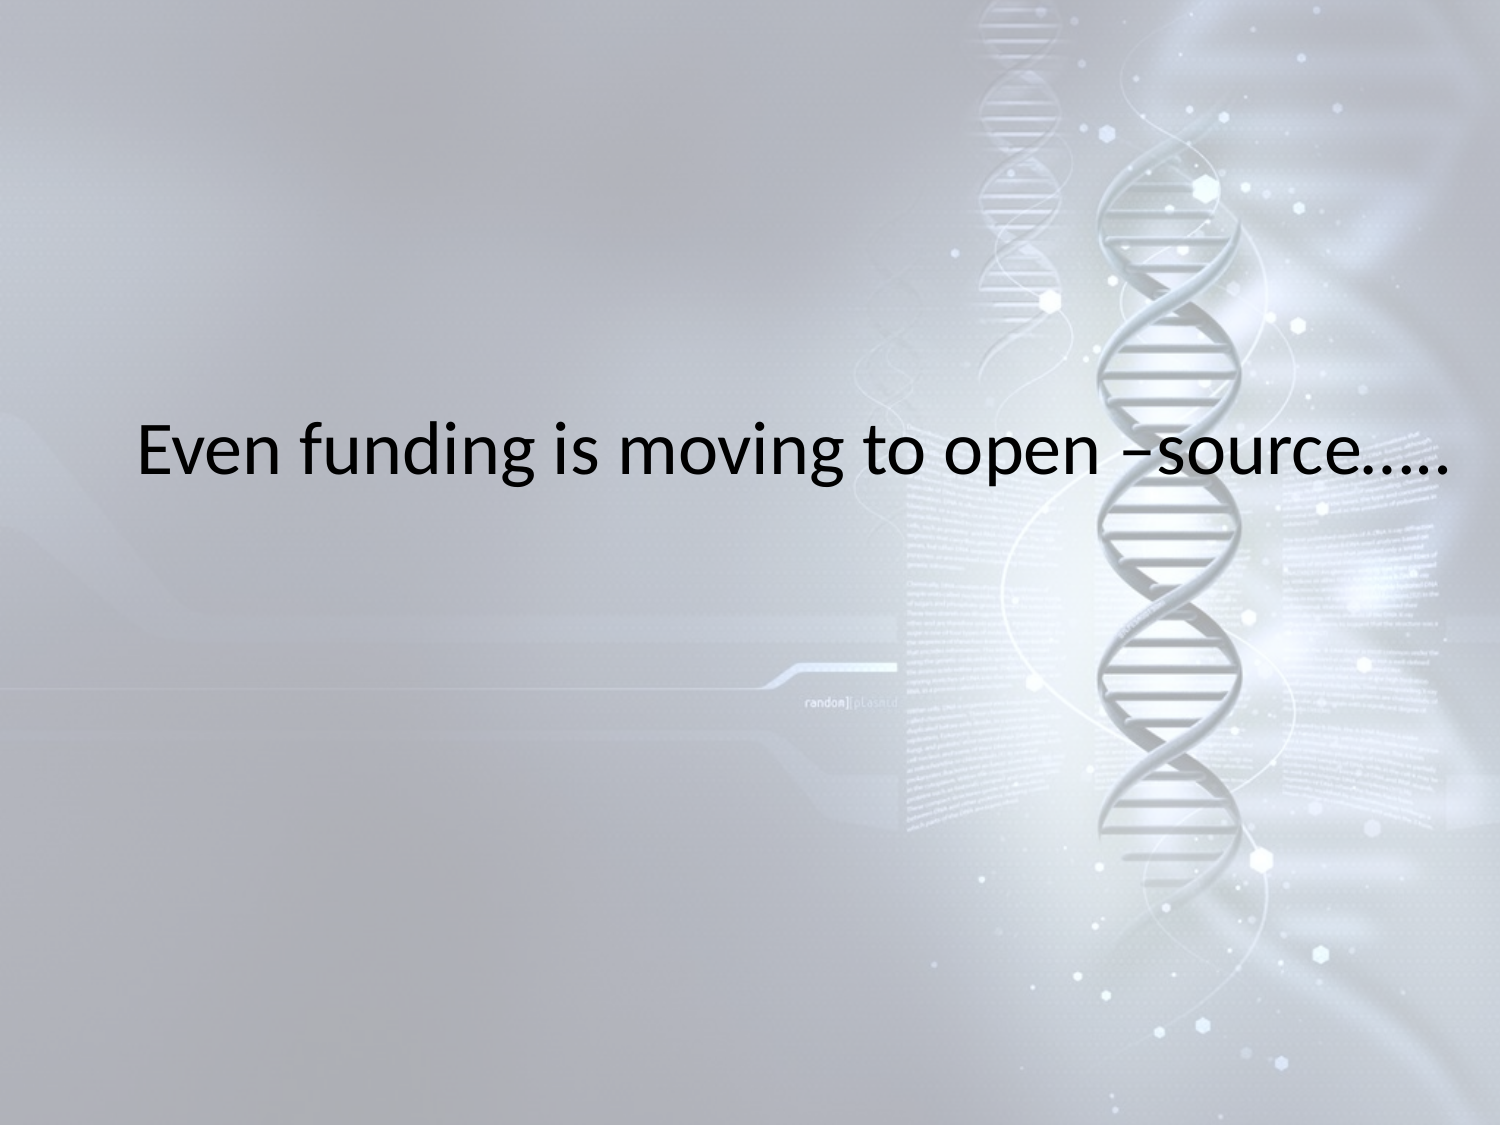

# Even funding is moving to open –source…..